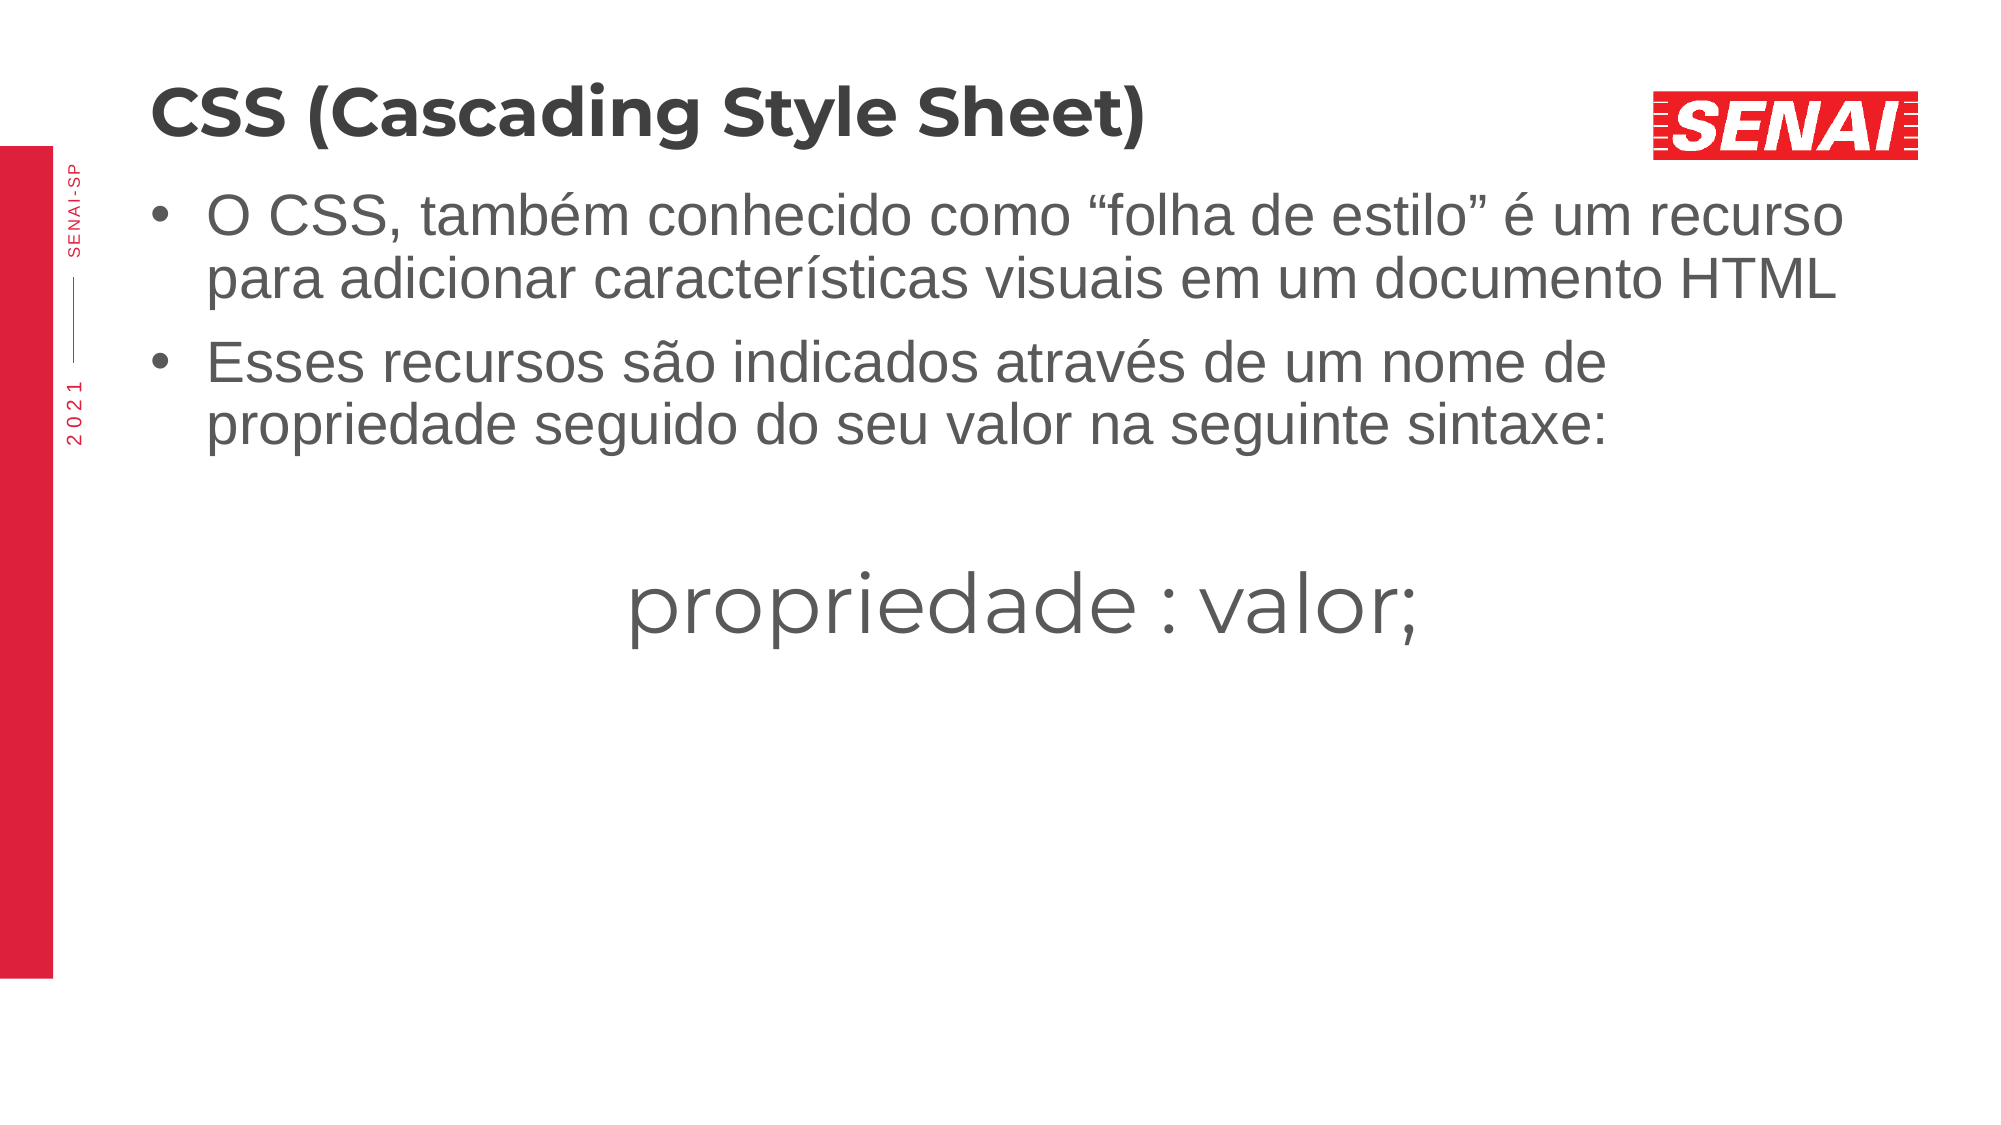

# CSS (Cascading Style Sheet)
O CSS, também conhecido como “folha de estilo” é um recurso para adicionar características visuais em um documento HTML
Esses recursos são indicados através de um nome de propriedade seguido do seu valor na seguinte sintaxe:

propriedade : valor;